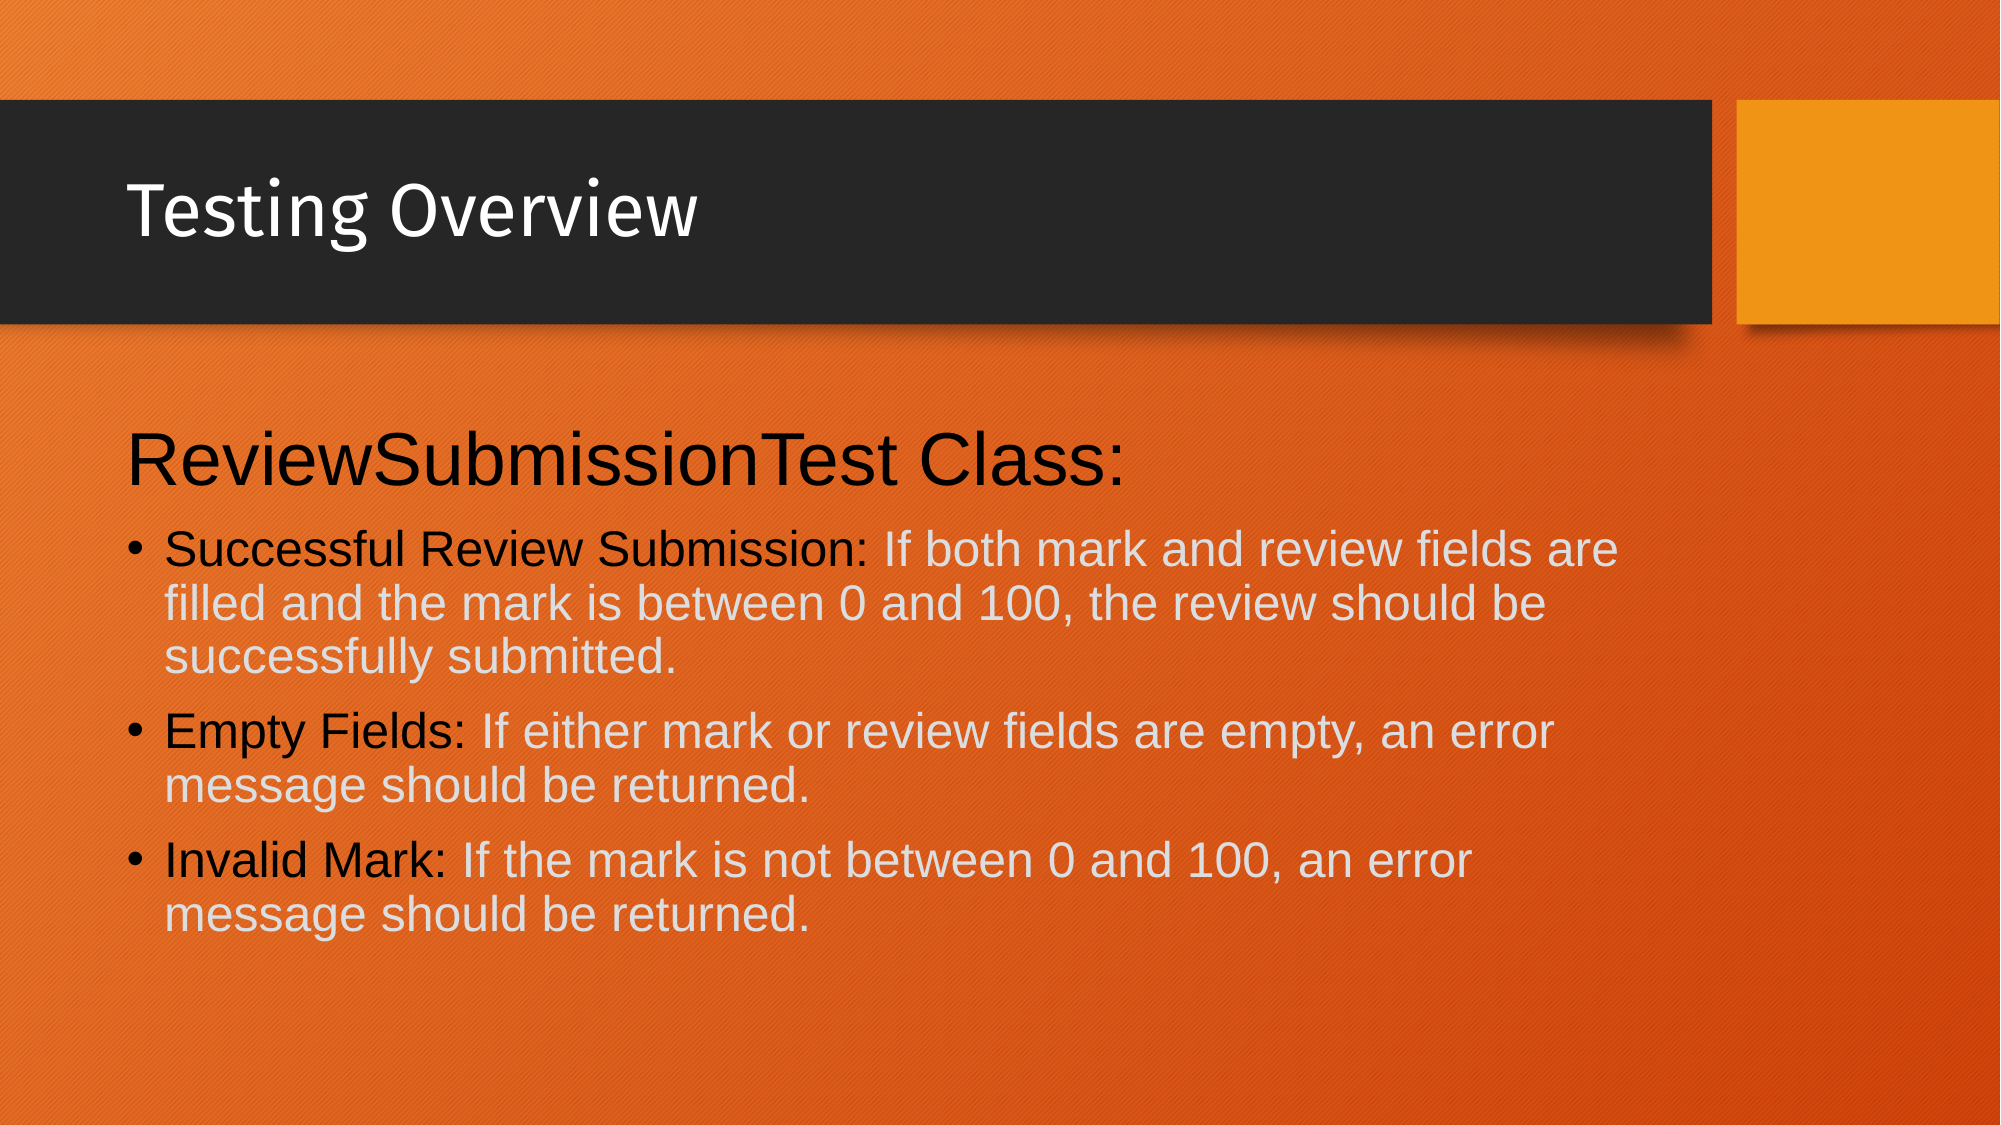

# Testing Overview
ReviewSubmissionTest Class:
Successful Review Submission: If both mark and review fields are filled and the mark is between 0 and 100, the review should be successfully submitted.
Empty Fields: If either mark or review fields are empty, an error message should be returned.
Invalid Mark: If the mark is not between 0 and 100, an error message should be returned.